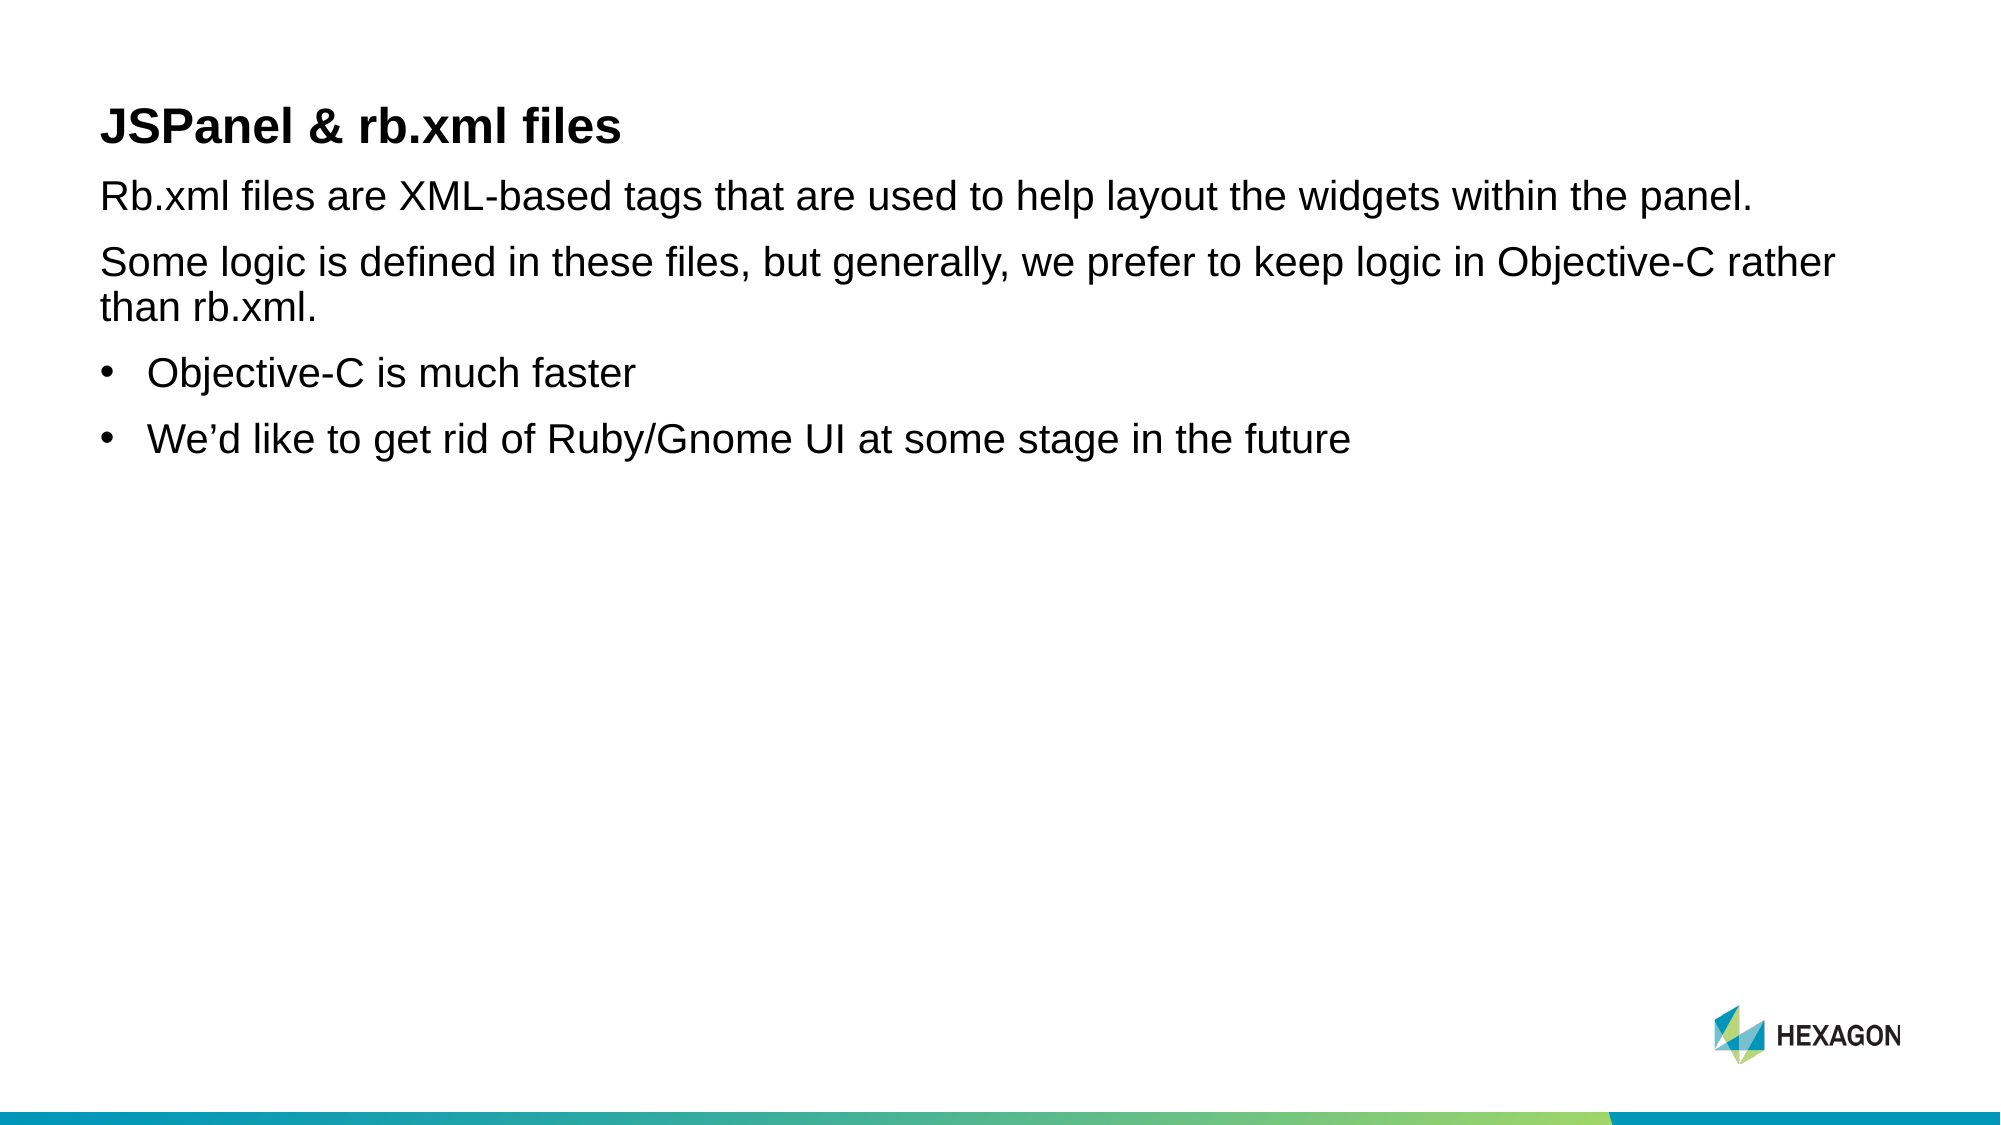

# JSPanel & rb.xml files
Rb.xml files are XML-based tags that are used to help layout the widgets within the panel.
Some logic is defined in these files, but generally, we prefer to keep logic in Objective-C rather than rb.xml.
Objective-C is much faster
We’d like to get rid of Ruby/Gnome UI at some stage in the future